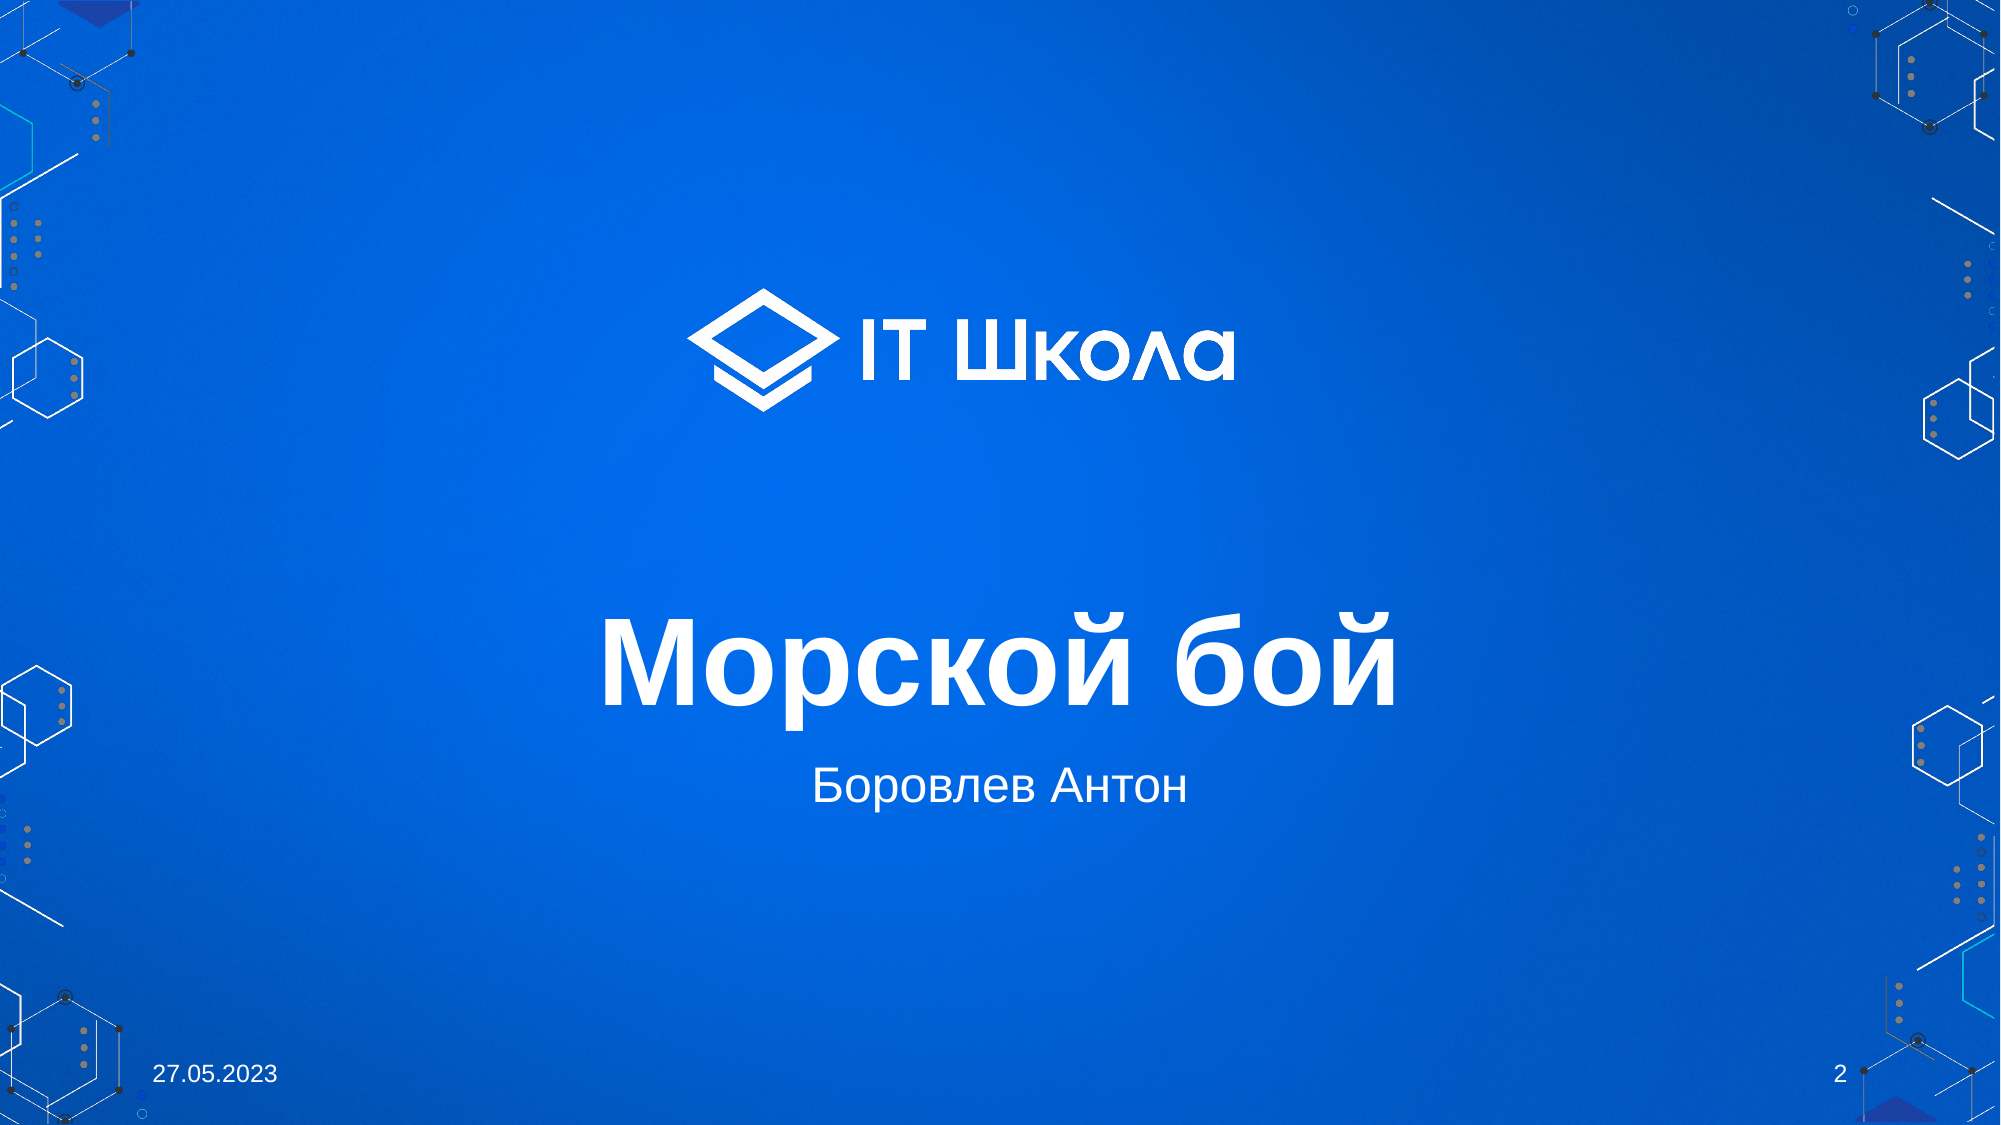

# Морской бой
Боровлев Антон
27.05.2023
2